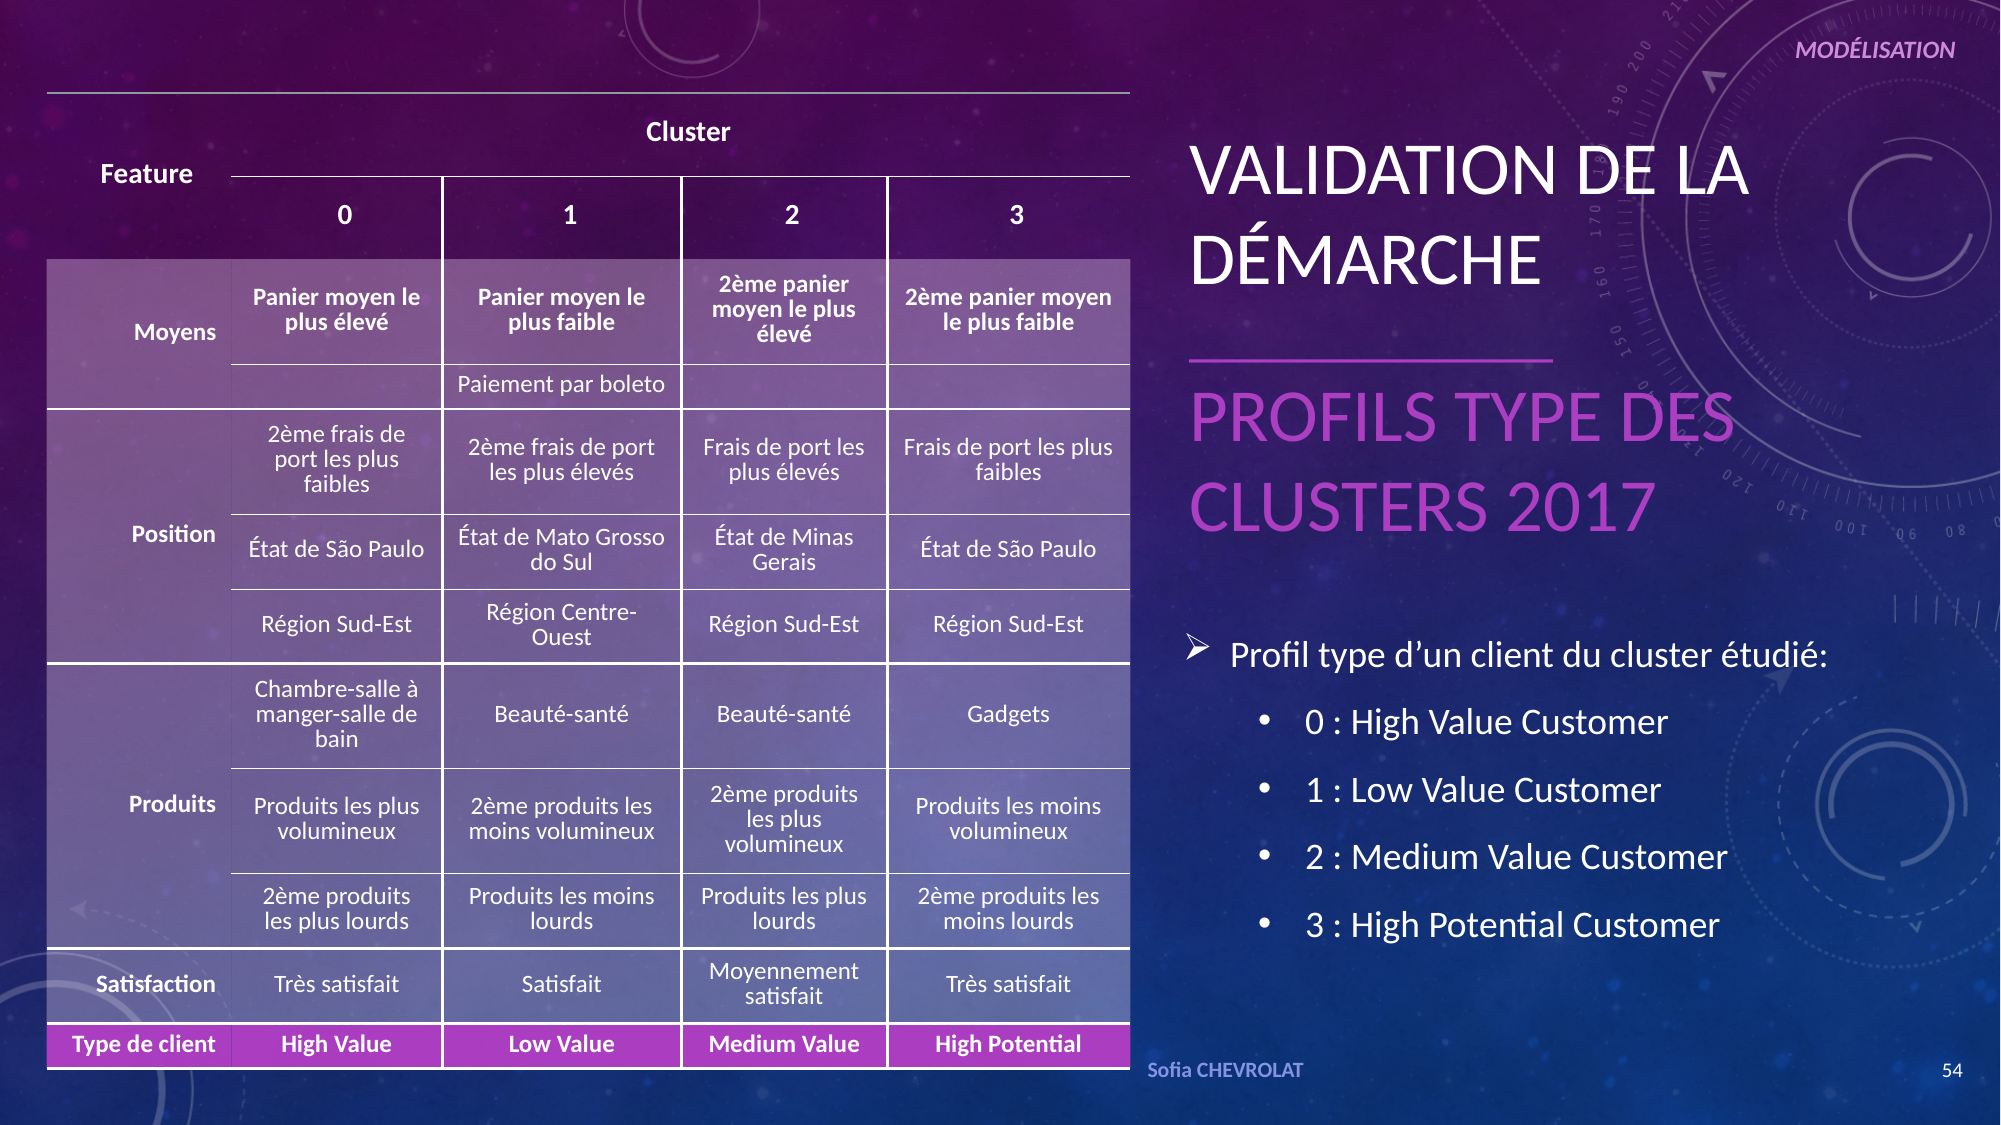

MODÉLISATION
| Feature | Cluster |  |  |  |
| --- | --- | --- | --- | --- |
|  | 0 | 1 | 2 | 3 |
| Moyens | Panier moyen le plus élevé | Panier moyen le plus faible | 2ème panier moyen le plus élevé | 2ème panier moyen le plus faible |
|  |  | Paiement par boleto |  |  |
| Position | 2ème frais de port les plus faibles | 2ème frais de port les plus élevés | Frais de port les plus élevés | Frais de port les plus faibles |
|  | État de São Paulo | État de Mato Grosso do Sul | État de Minas Gerais | État de São Paulo |
|  | Région Sud-Est | Région Centre-Ouest | Région Sud-Est | Région Sud-Est |
| Produits | Chambre-salle à manger-salle de bain | Beauté-santé | Beauté-santé | Gadgets |
|  | Produits les plus volumineux | 2ème produits les moins volumineux | 2ème produits les plus volumineux | Produits les moins volumineux |
|  | 2ème produits les plus lourds | Produits les moins lourds | Produits les plus lourds | 2ème produits les moins lourds |
| Satisfaction | Très satisfait | Satisfait | Moyennement satisfait | Très satisfait |
| Type de client | High Value | Low Value | Medium Value | High Potential |
VALIDATION DE LA DÉMARCHE
_____________
PROFILS TYPE des clusters 2017
Profil type d’un client du cluster étudié:
0 : High Value Customer
1 : Low Value Customer
2 : Medium Value Customer
3 : High Potential Customer

Sofia CHEVROLAT
54